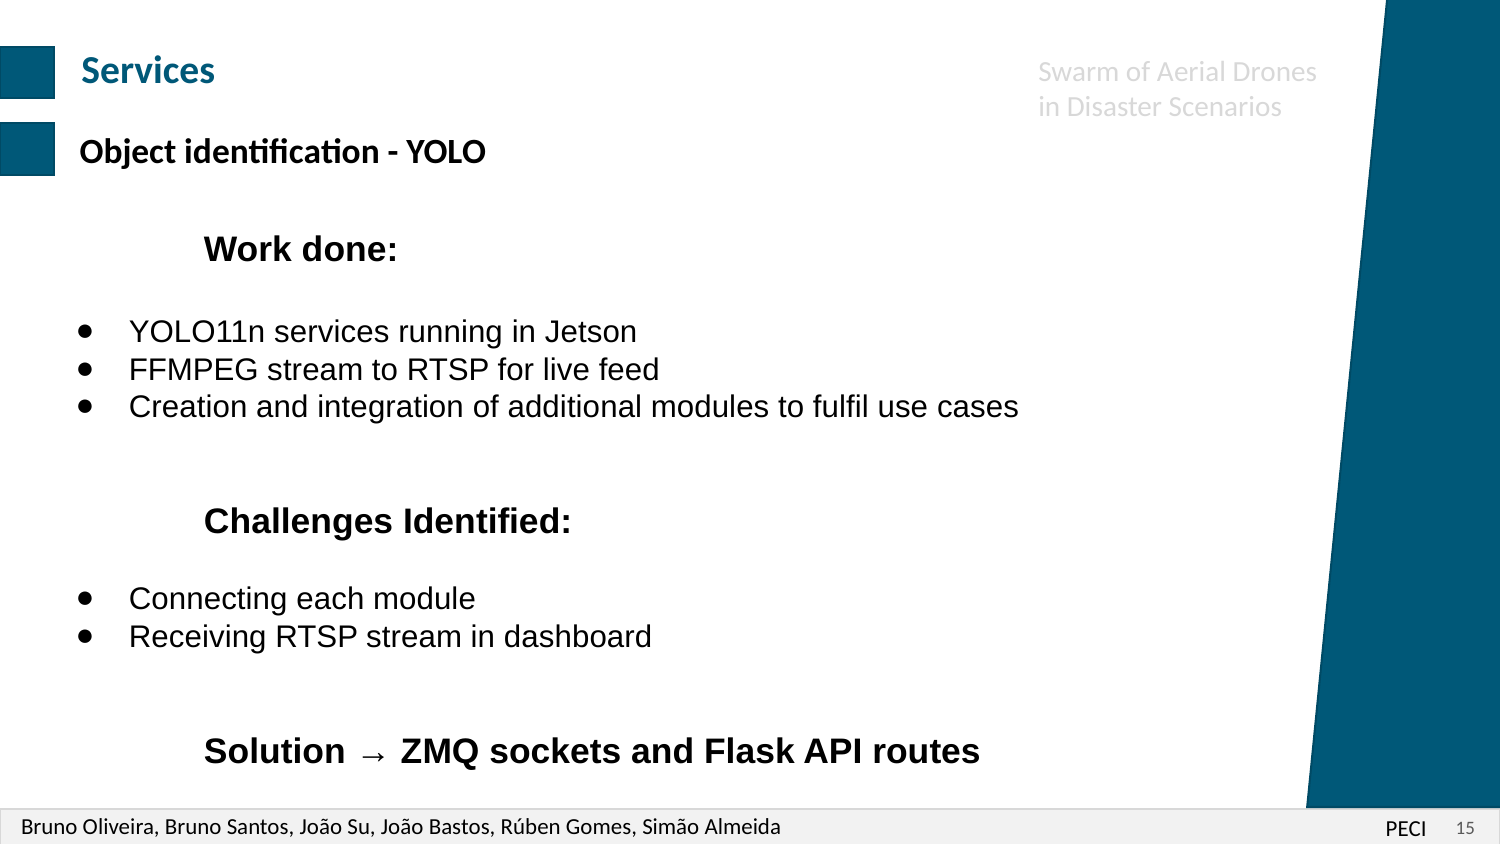

Services

Swarm of Aerial Drones in Disaster Scenarios

Object identification - YOLO

	Work done:

YOLO11n services running in Jetson
FFMPEG stream to RTSP for live feed
Creation and integration of additional modules to fulfil use cases

	Challenges Identified:

Connecting each module
Receiving RTSP stream in dashboard

	Solution → ZMQ sockets and Flask API routes

Bruno Oliveira, Bruno Santos, João Su, João Bastos, Rúben Gomes, Simão Almeida
PECI

15